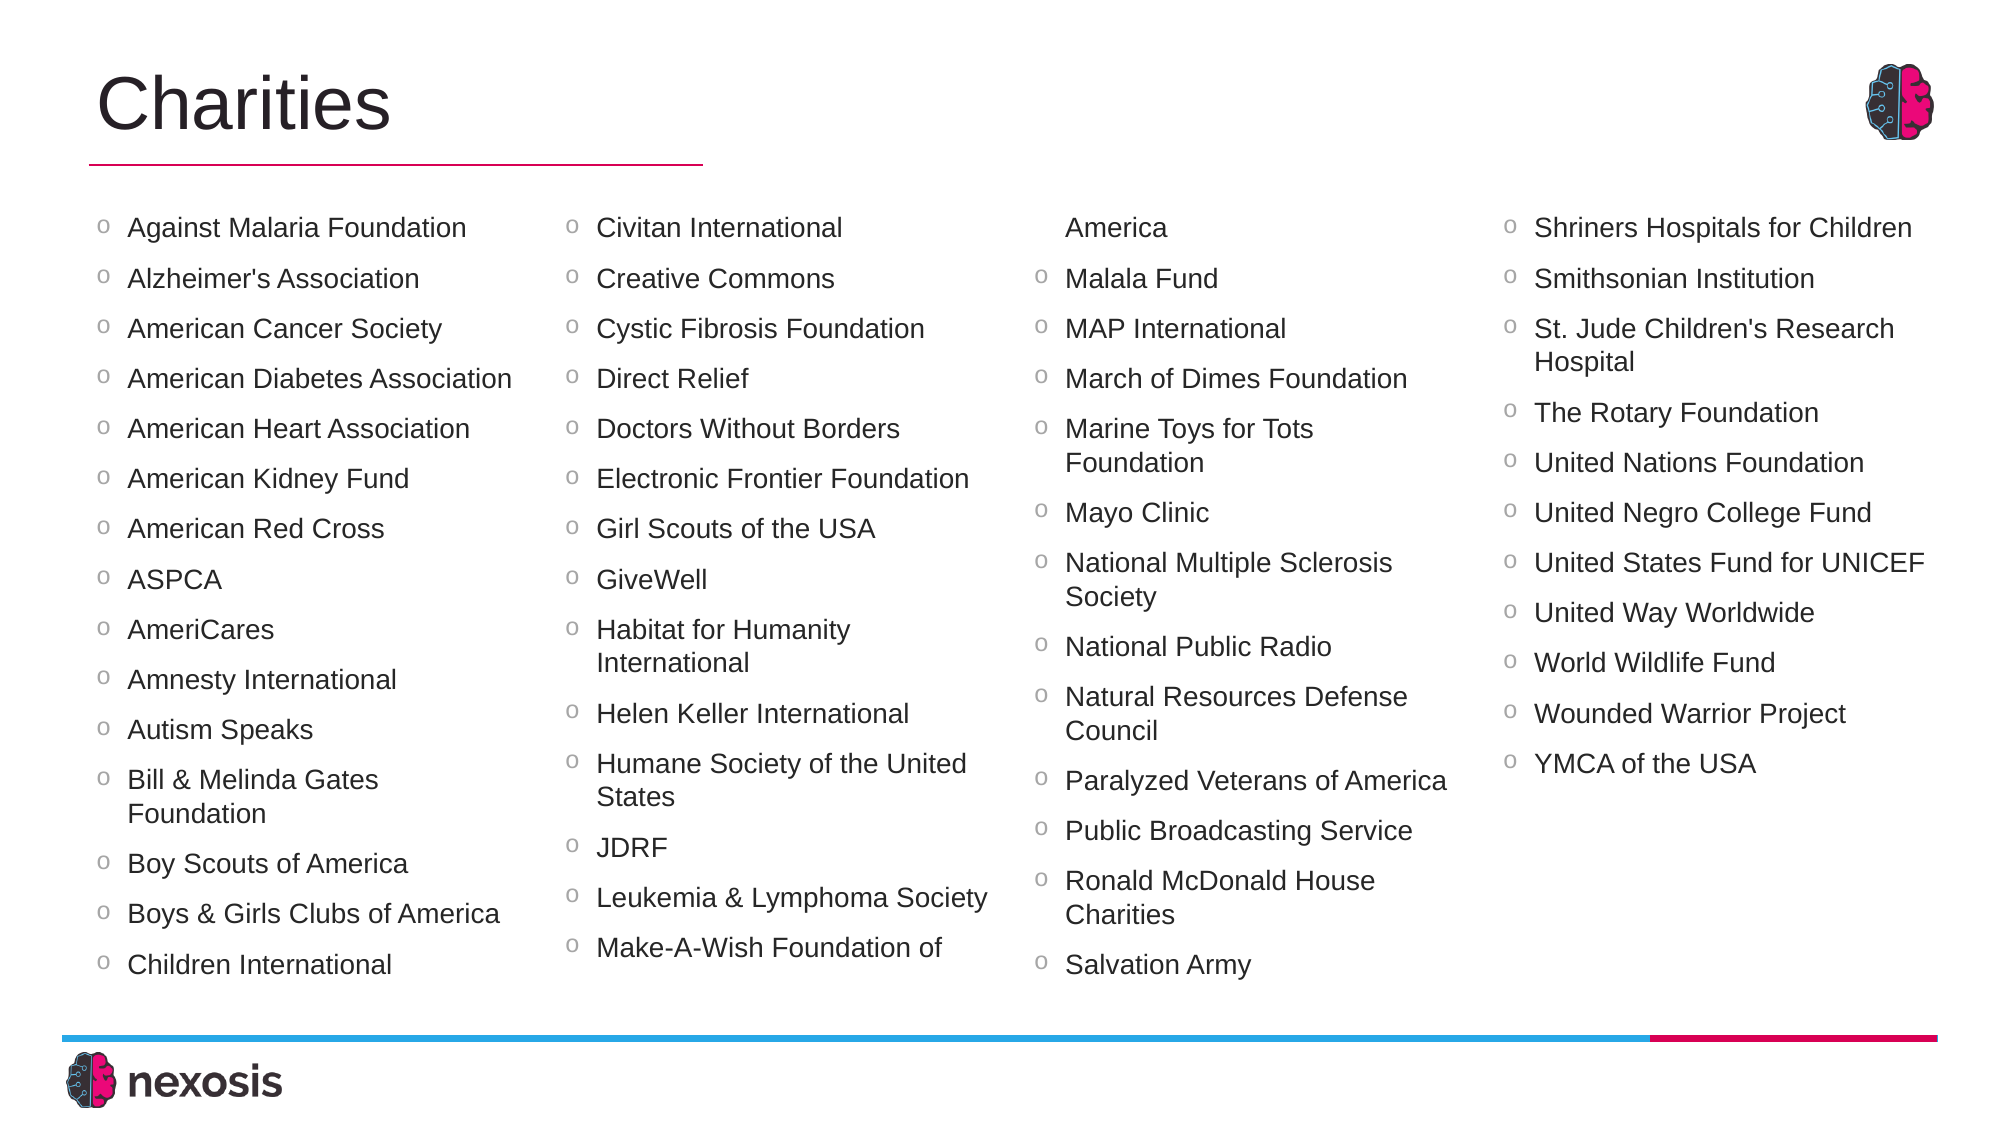

# Charities
Against Malaria Foundation
Alzheimer's Association
American Cancer Society
American Diabetes Association
American Heart Association
American Kidney Fund
American Red Cross
ASPCA
AmeriCares
Amnesty International
Autism Speaks
Bill & Melinda Gates Foundation
Boy Scouts of America
Boys & Girls Clubs of America
Children International
Civitan International
Creative Commons
Cystic Fibrosis Foundation
Direct Relief
Doctors Without Borders
Electronic Frontier Foundation
Girl Scouts of the USA
GiveWell
Habitat for Humanity International
Helen Keller International
Humane Society of the United States
JDRF
Leukemia & Lymphoma Society
Make-A-Wish Foundation of America
Malala Fund
MAP International
March of Dimes Foundation
Marine Toys for Tots Foundation
Mayo Clinic
National Multiple Sclerosis Society
National Public Radio
Natural Resources Defense Council
Paralyzed Veterans of America
Public Broadcasting Service
Ronald McDonald House Charities
Salvation Army
Shriners Hospitals for Children
Smithsonian Institution
St. Jude Children's Research Hospital
The Rotary Foundation
United Nations Foundation
United Negro College Fund
United States Fund for UNICEF
United Way Worldwide
World Wildlife Fund
Wounded Warrior Project
YMCA of the USA
13